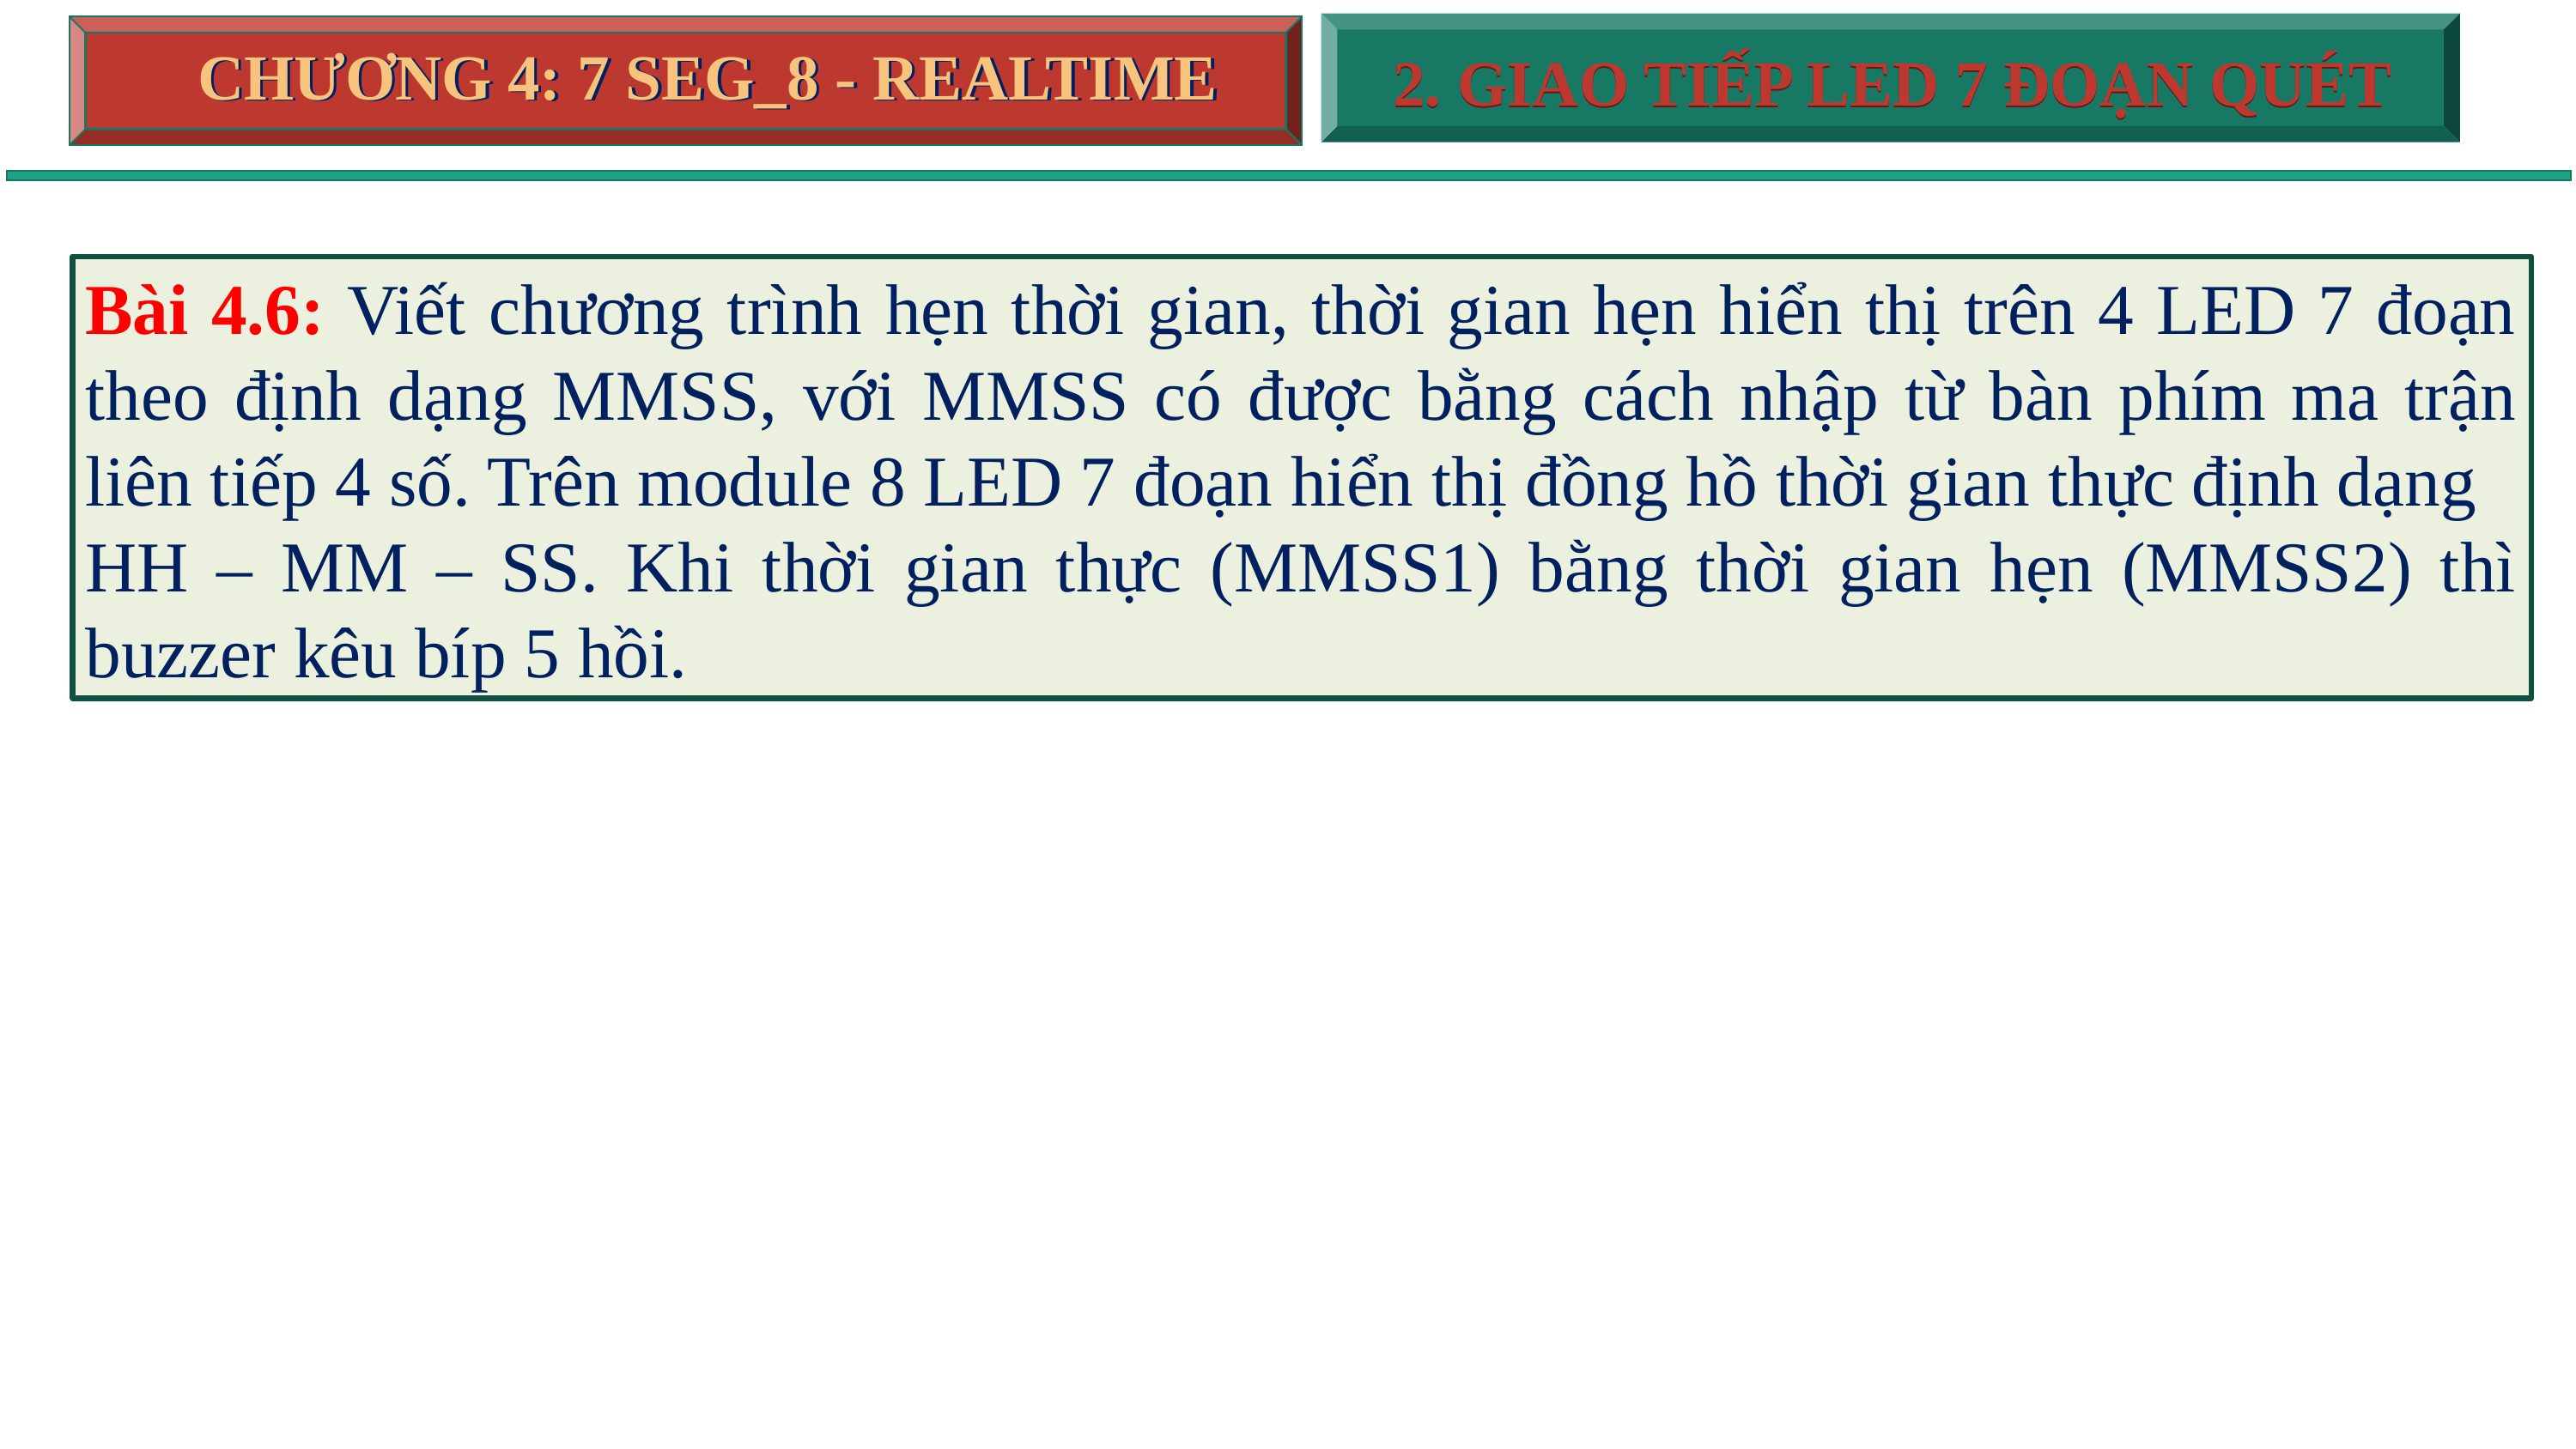

CHƯƠNG 4: 7 SEG_8 - REALTIME
CHƯƠNG 4: 7 SEG_8 - REALTIME
2. GIAO TIẾP LED 7 ĐOẠN QUÉT
2. GIAO TIẾP LED 7 ĐOẠN QUÉT

Bài 4.6: Viết chương trình hẹn thời gian, thời gian hẹn hiển thị trên 4 LED 7 đoạn theo định dạng MMSS, với MMSS có được bằng cách nhập từ bàn phím ma trận liên tiếp 4 số. Trên module 8 LED 7 đoạn hiển thị đồng hồ thời gian thực định dạng
HH – MM – SS. Khi thời gian thực (MMSS1) bằng thời gian hẹn (MMSS2) thì buzzer kêu bíp 5 hồi.